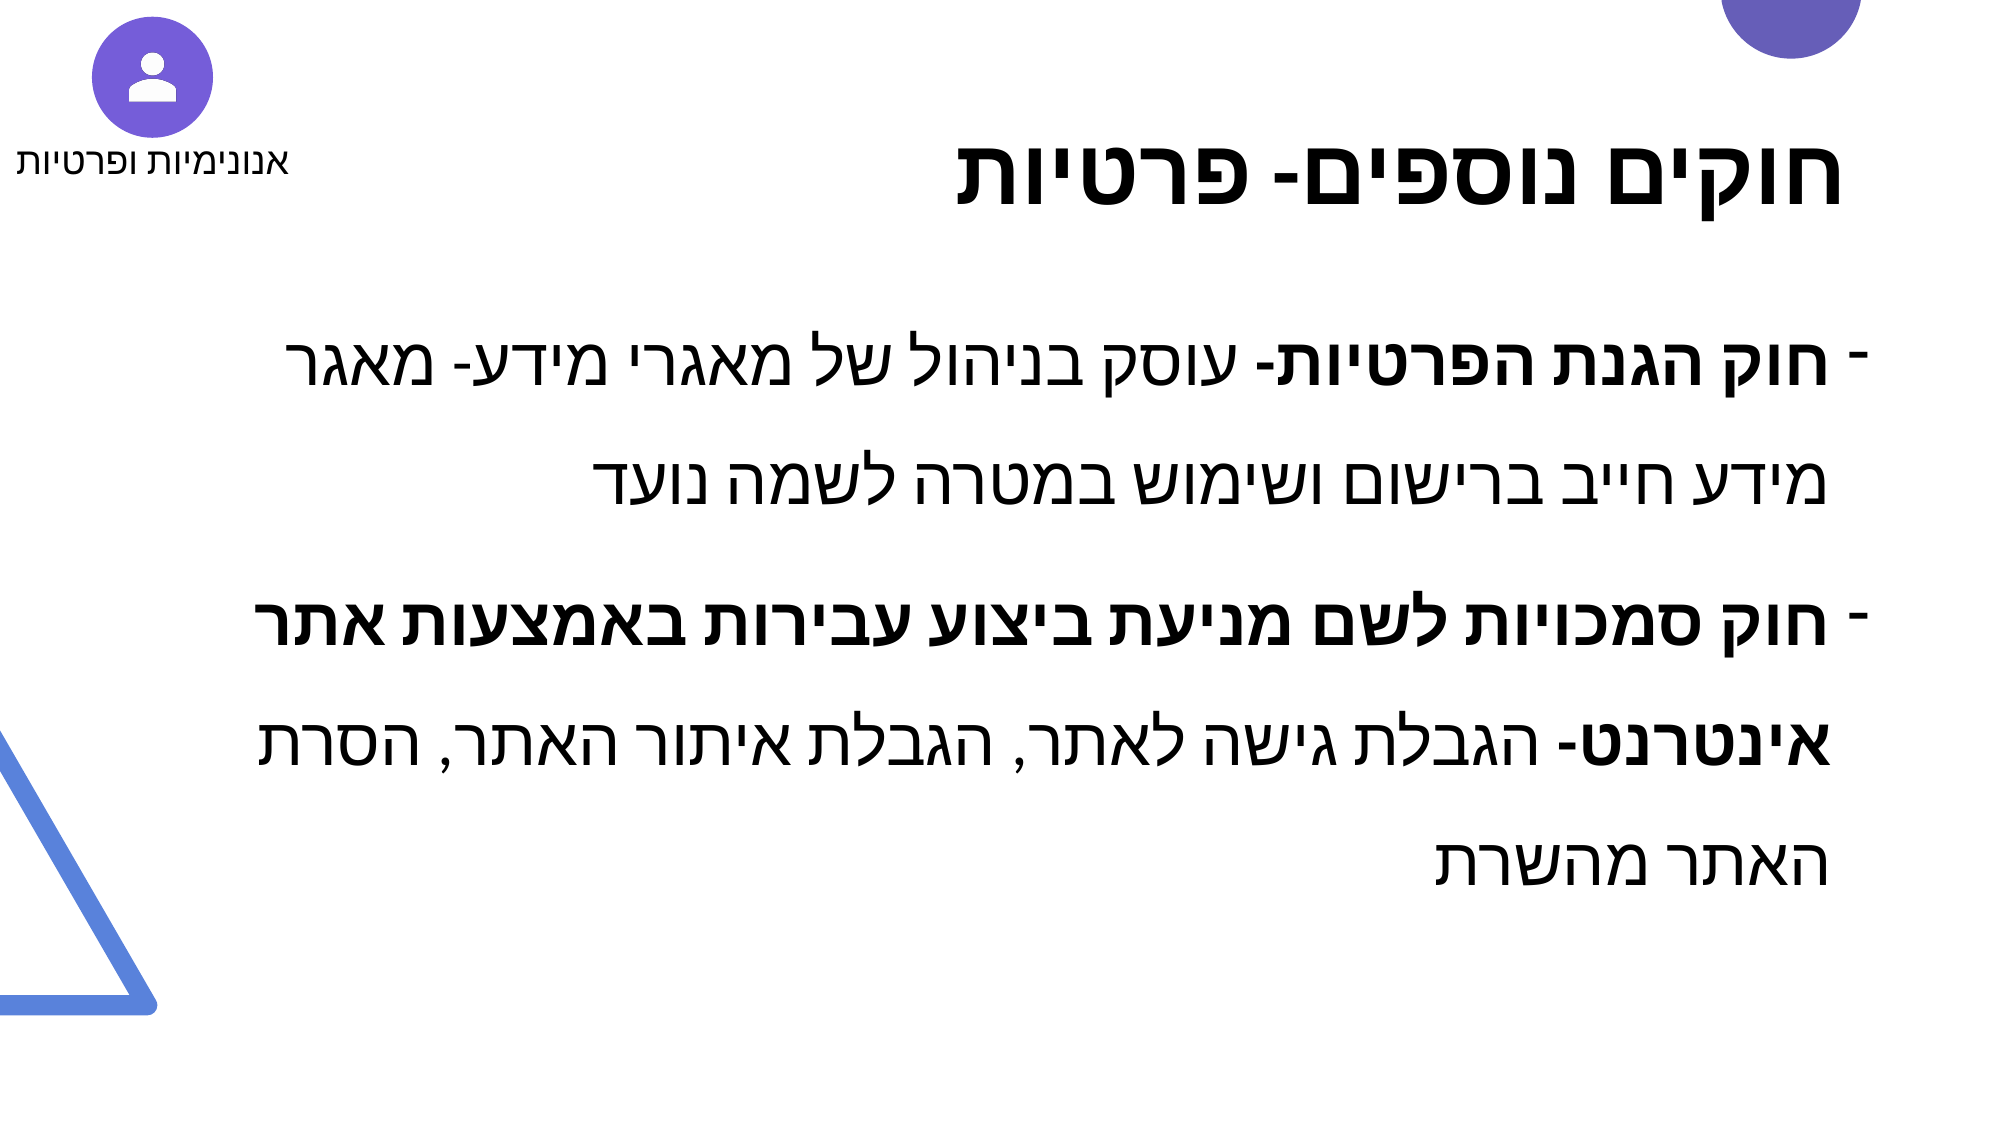

אנונימיות ופרטיות
# חוקים נוספים- פרטיות
חוק הגנת הפרטיות- עוסק בניהול של מאגרי מידע- מאגר מידע חייב ברישום ושימוש במטרה לשמה נועד
חוק סמכויות לשם מניעת ביצוע עבירות באמצעות אתר אינטרנט- הגבלת גישה לאתר, הגבלת איתור האתר, הסרת האתר מהשרת